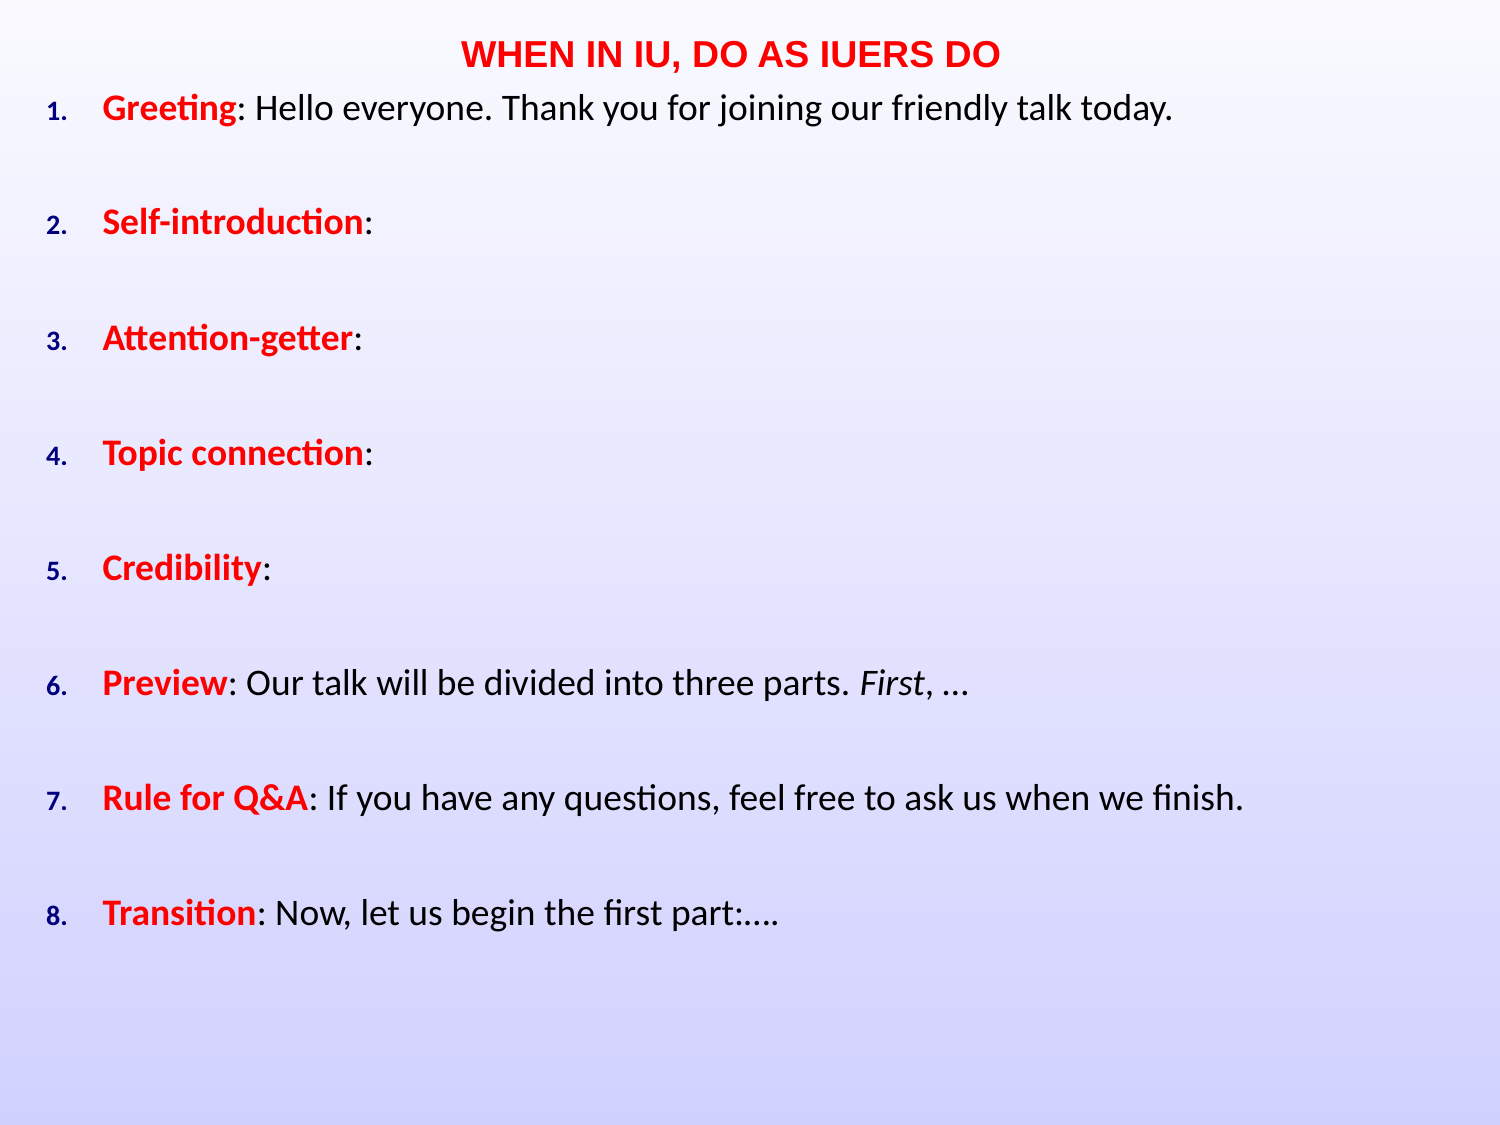

WHEN IN IU, DO AS IUERS DO
Greeting: Hello everyone. Thank you for joining our friendly talk today.

Self-introduction:

Attention-getter:

Topic connection:

Credibility:

Preview: Our talk will be divided into three parts. First, …

Rule for Q&A: If you have any questions, feel free to ask us when we finish.

Transition: Now, let us begin the first part:….